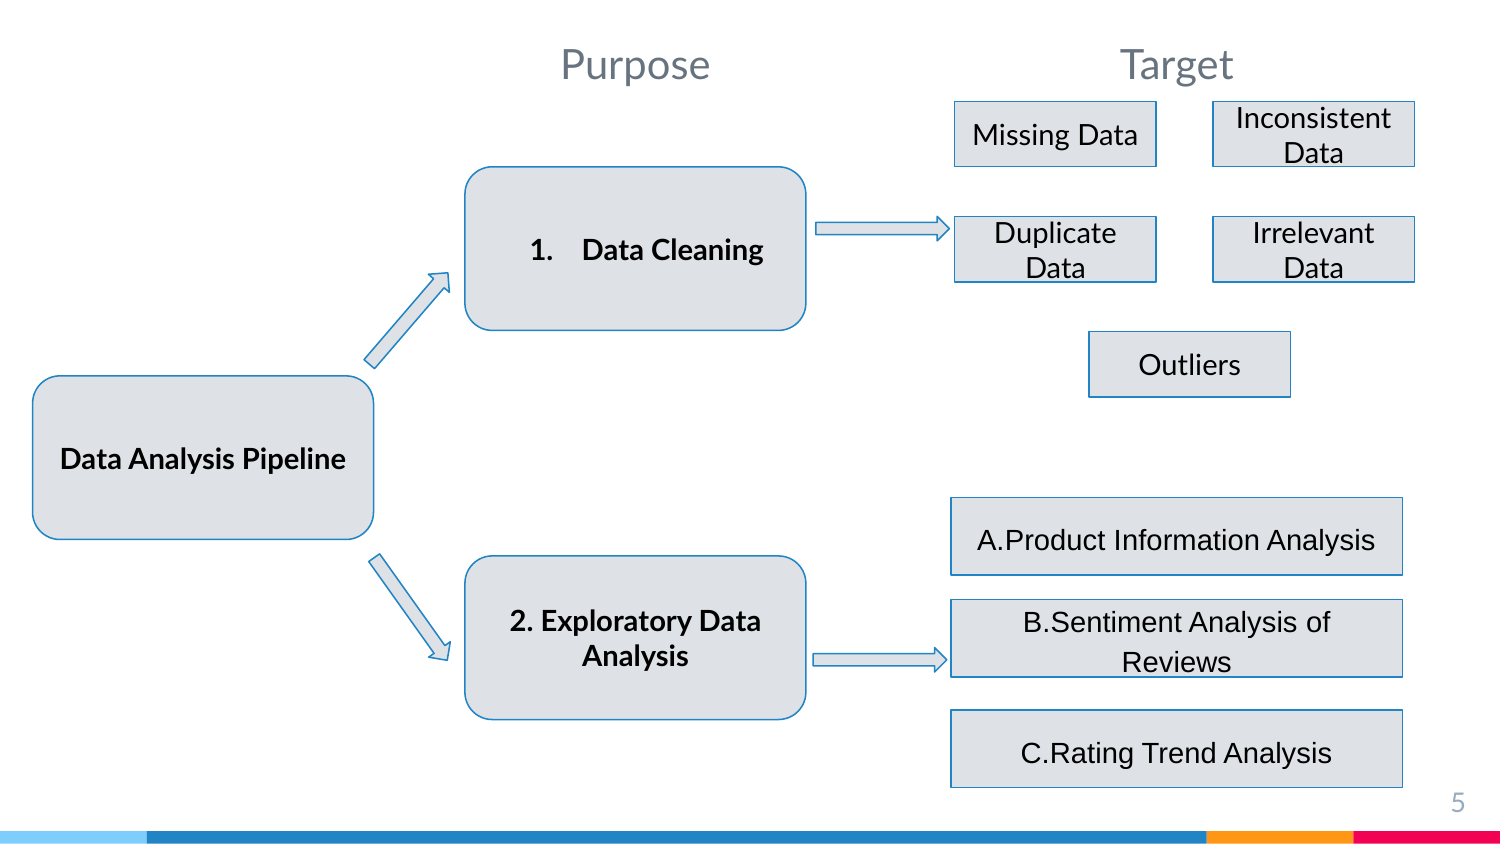

Purpose
Target
Missing Data
Inconsistent Data
Data Cleaning

Duplicate Data
Irrelevant Data

Outliers
Data Analysis Pipeline
A.Product Information Analysis
2. Exploratory Data Analysis

B.Sentiment Analysis of Reviews

C.Rating Trend Analysis
5